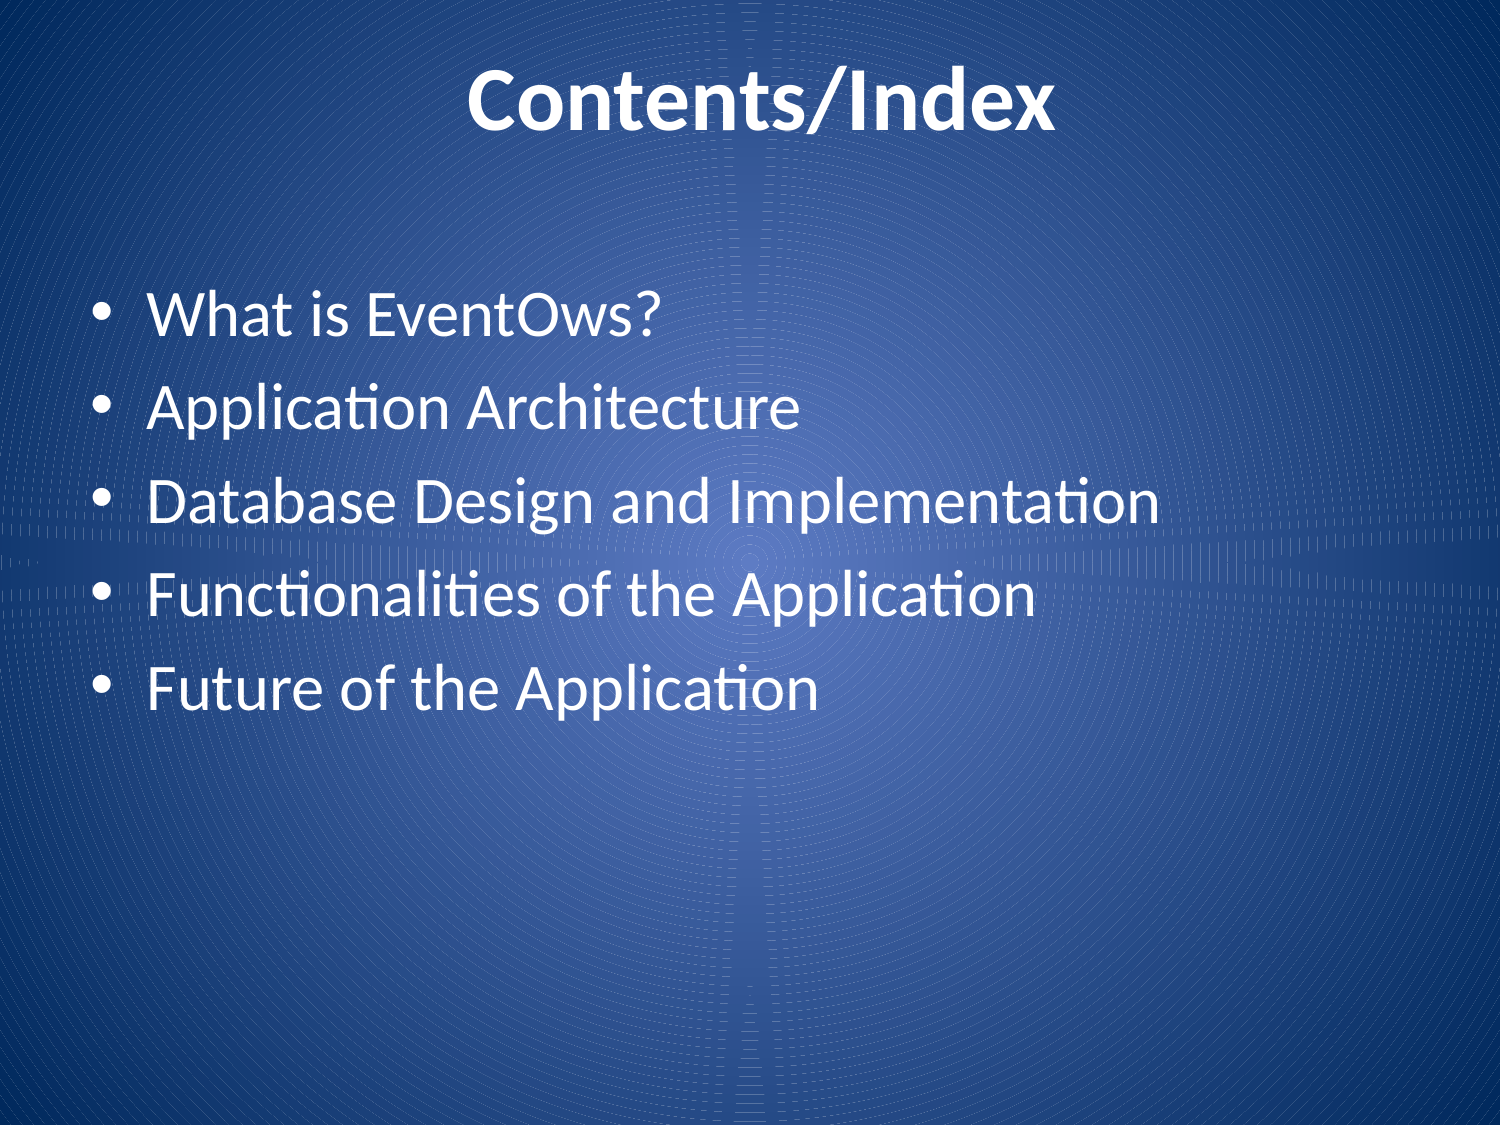

# Contents/Index
What is EventOws?
Application Architecture
Database Design and Implementation
Functionalities of the Application
Future of the Application